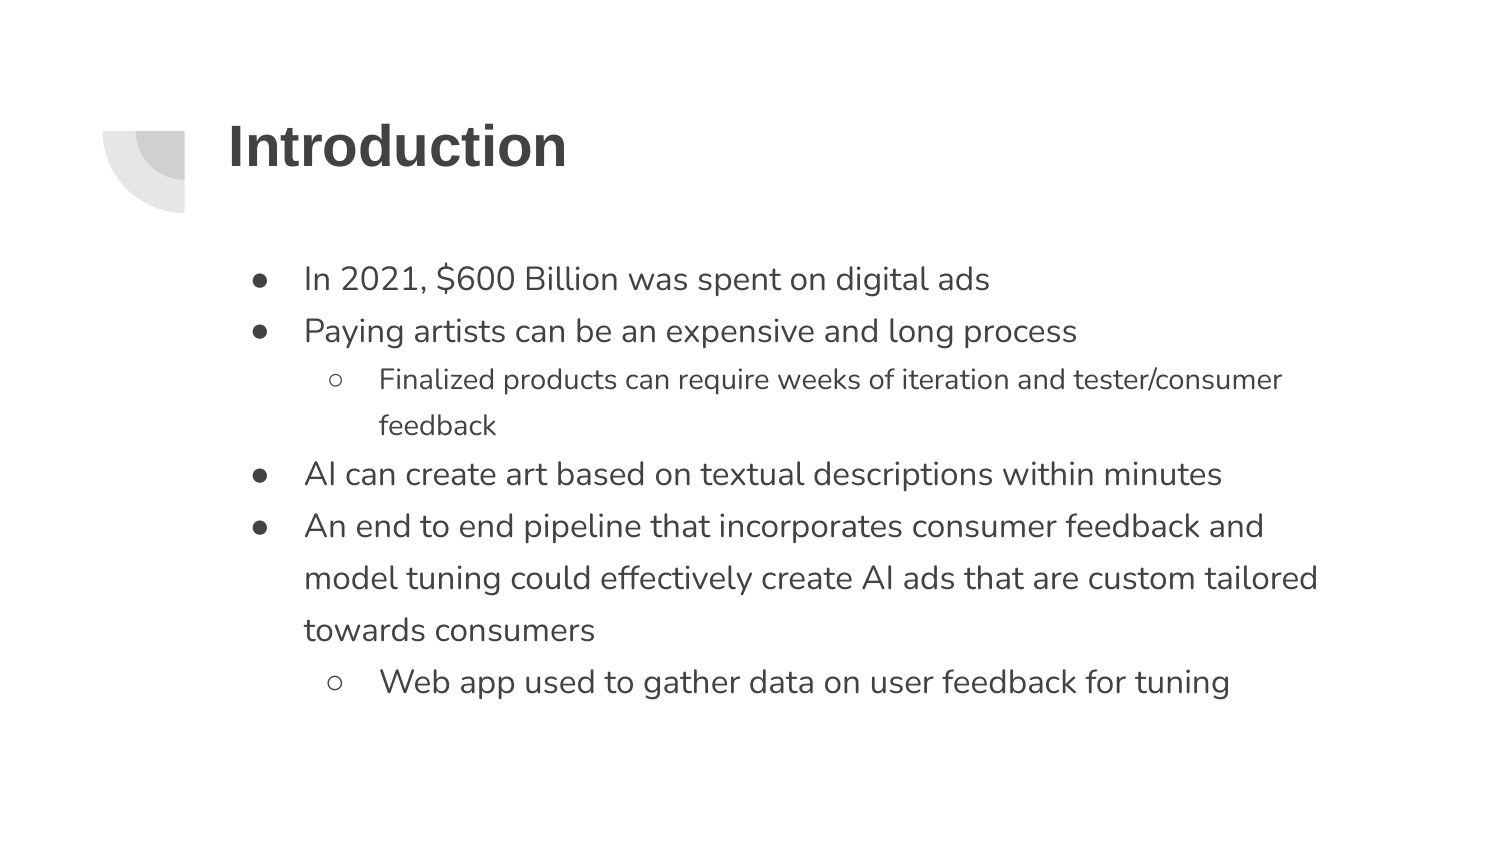

# Introduction
In 2021, $600 Billion was spent on digital ads
Paying artists can be an expensive and long process
Finalized products can require weeks of iteration and tester/consumer feedback
AI can create art based on textual descriptions within minutes
An end to end pipeline that incorporates consumer feedback and model tuning could effectively create AI ads that are custom tailored towards consumers
Web app used to gather data on user feedback for tuning